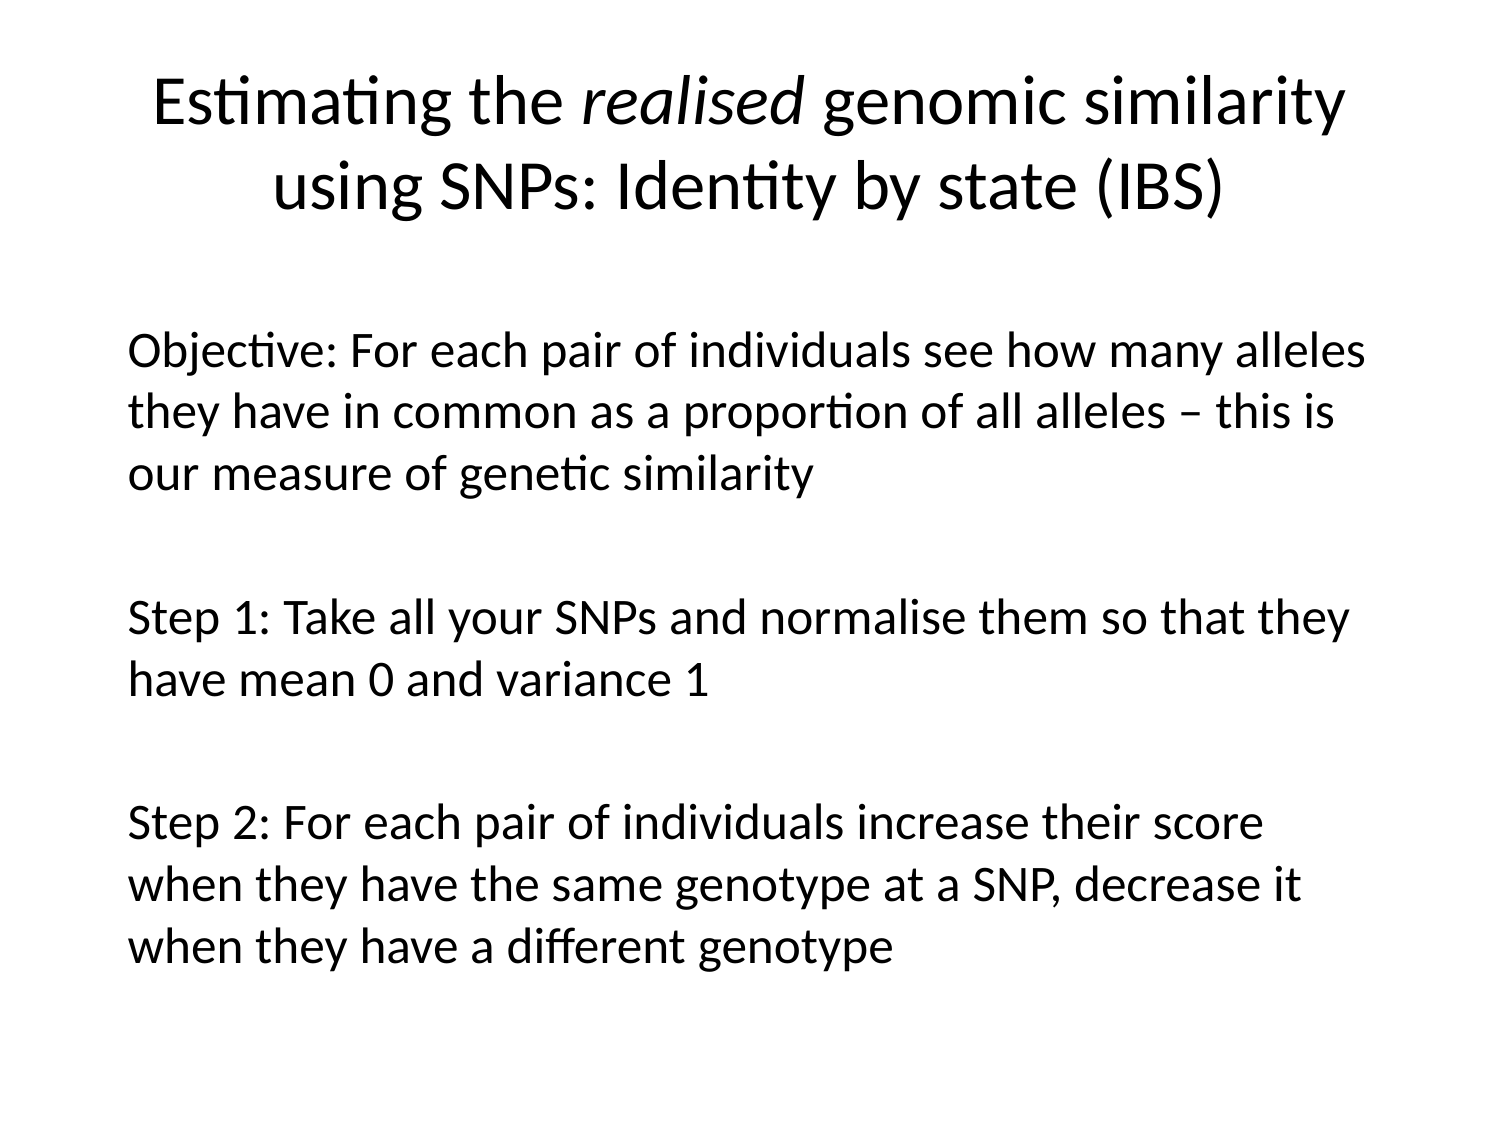

# Estimating the realised genomic similarity using SNPs: Identity by state (IBS)
Objective: For each pair of individuals see how many alleles they have in common as a proportion of all alleles – this is our measure of genetic similarity

Step 1: Take all your SNPs and normalise them so that they have mean 0 and variance 1

Step 2: For each pair of individuals increase their score when they have the same genotype at a SNP, decrease it when they have a different genotype